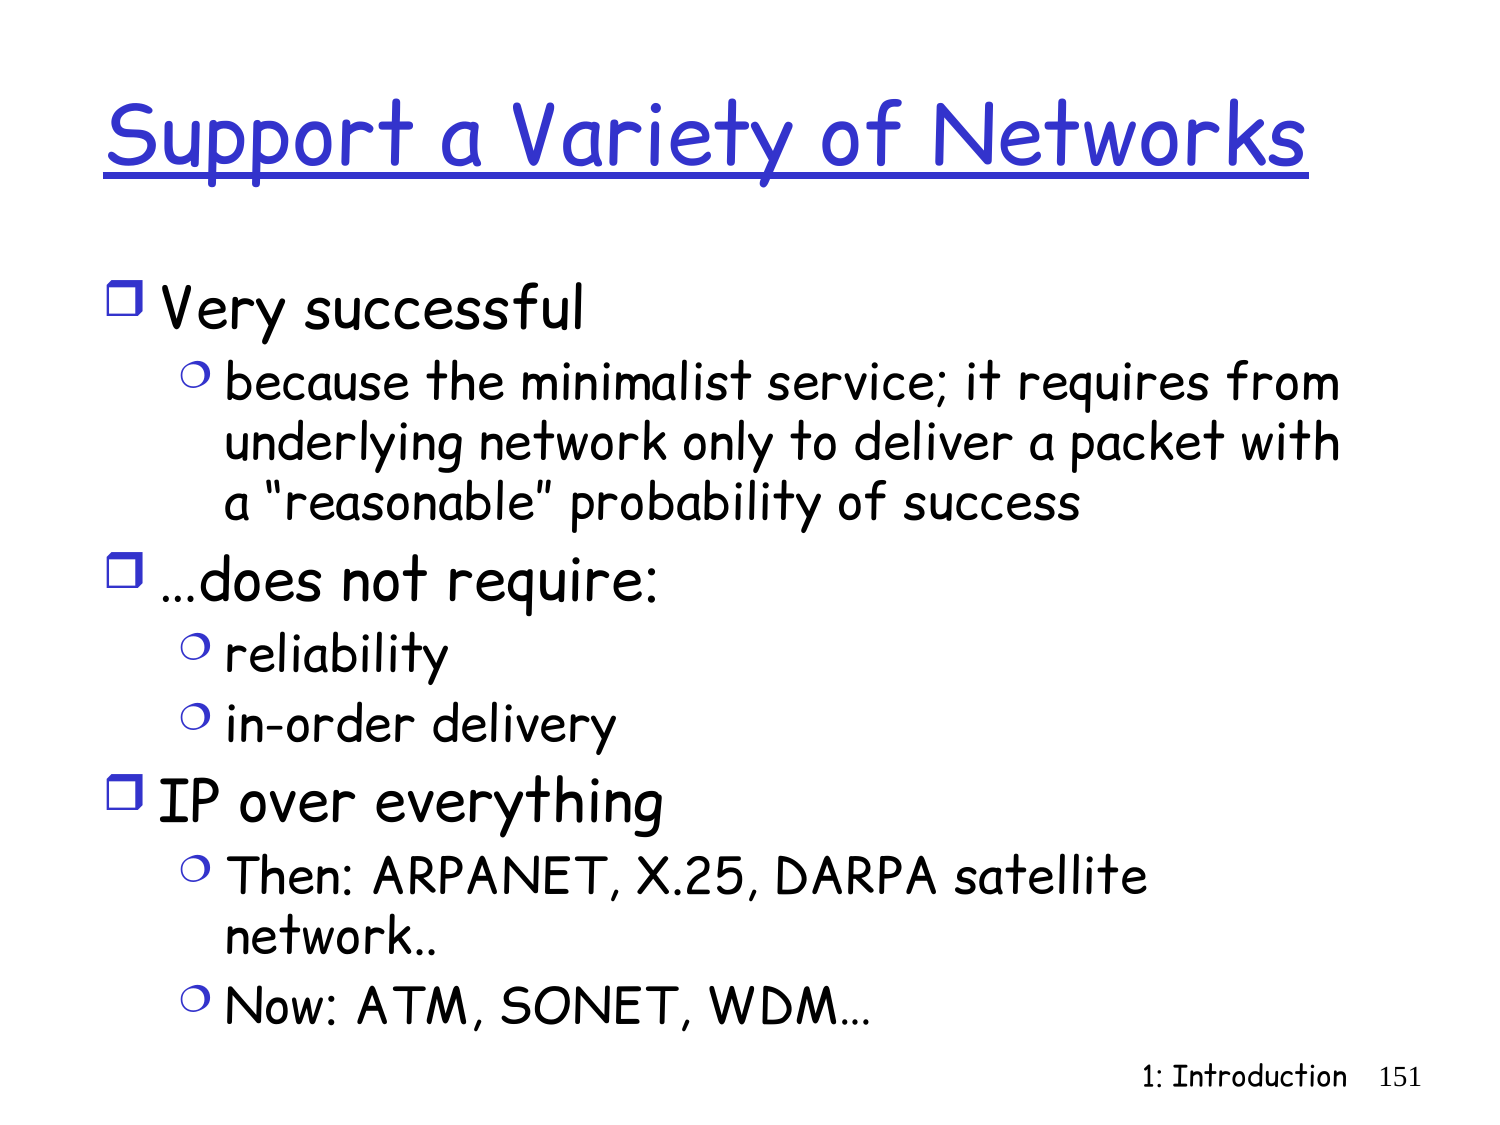

# Support a Variety of Networks
Very successful
because the minimalist service; it requires from underlying network only to deliver a packet with a “reasonable” probability of success
…does not require:
reliability
in-order delivery
IP over everything
Then: ARPANET, X.25, DARPA satellite network..
Now: ATM, SONET, WDM…
1: Introduction
151